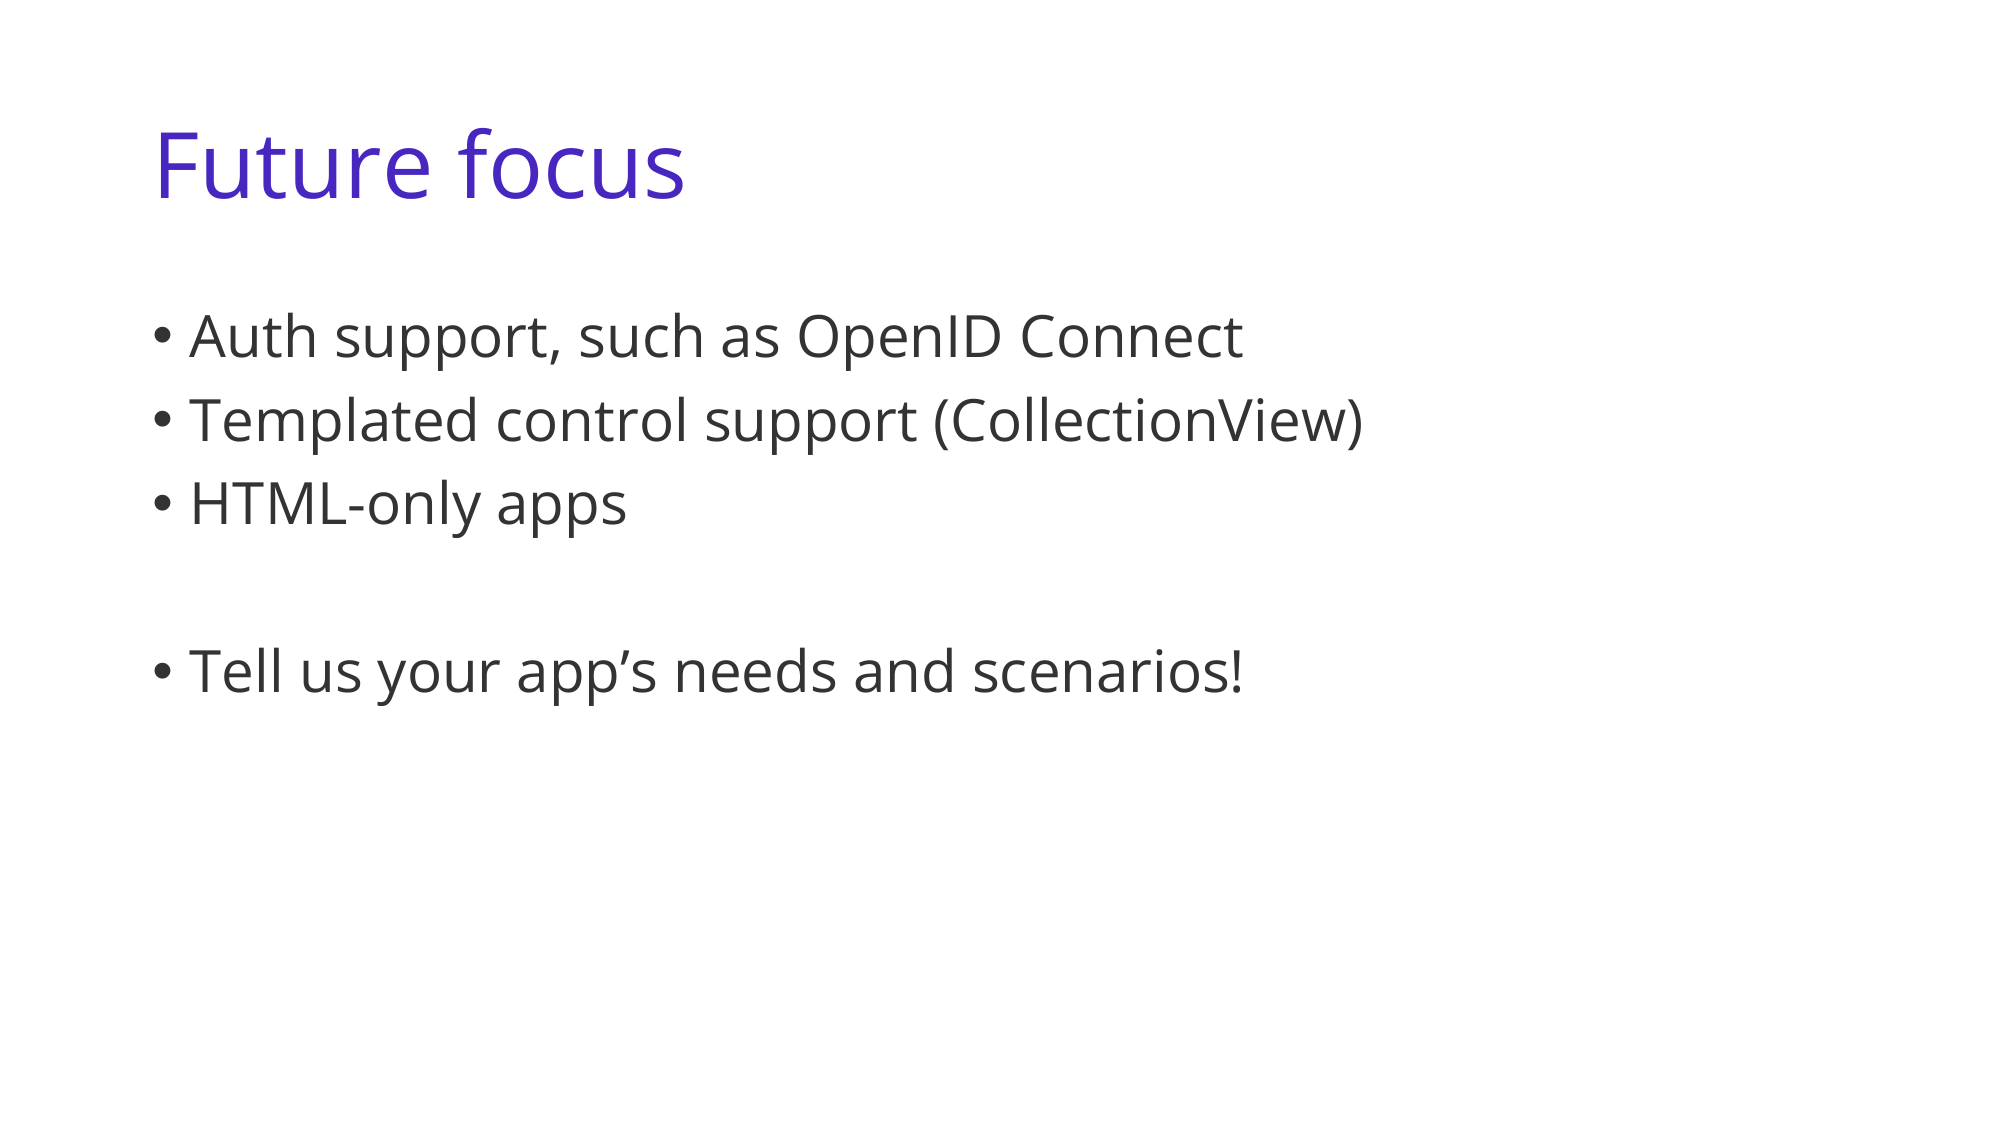

# Future focus
Auth support, such as OpenID Connect
Templated control support (CollectionView)
HTML-only apps

Tell us your app’s needs and scenarios!